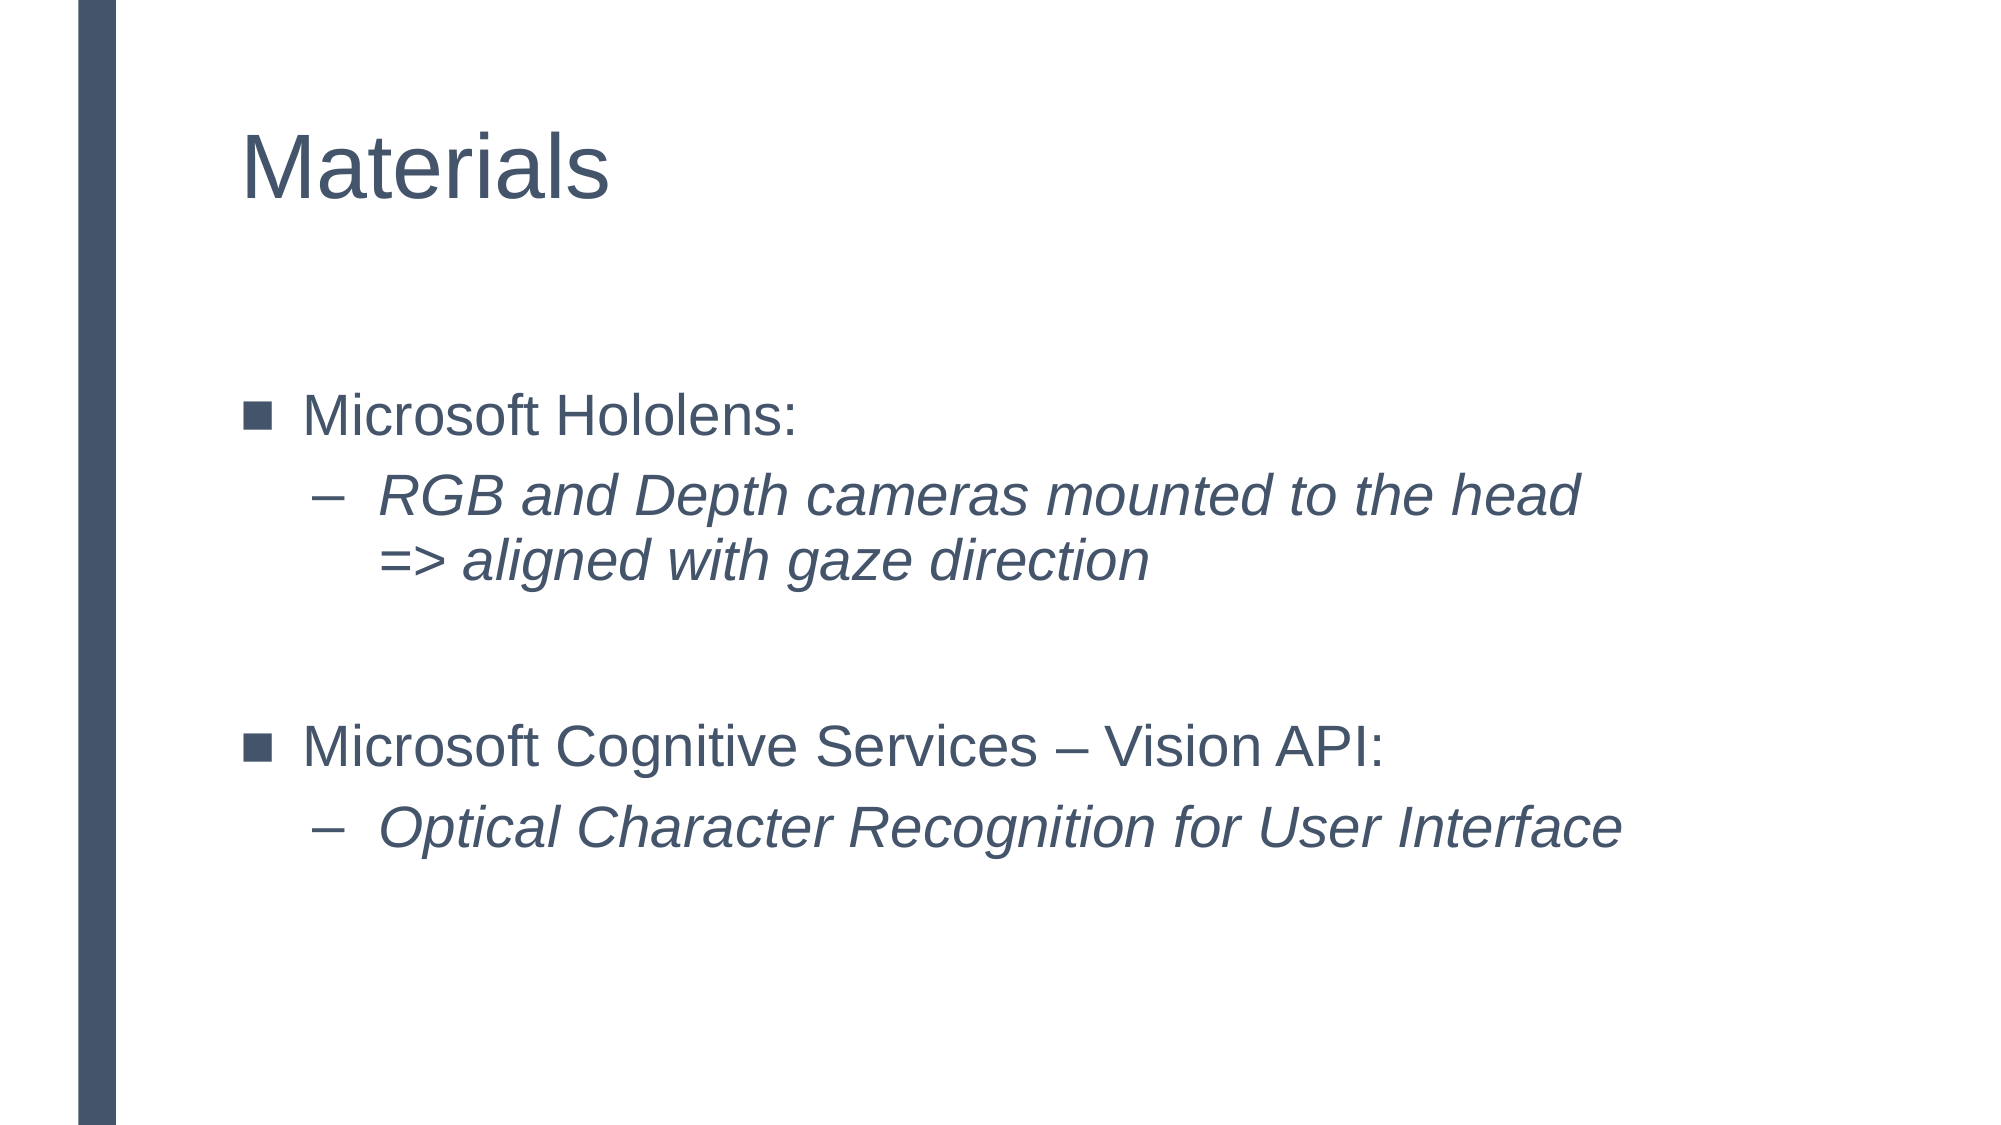

# Materials
Microsoft Hololens:
RGB and Depth cameras mounted to the head
=> aligned with gaze direction

Microsoft Cognitive Services – Vision API:
Optical Character Recognition for User Interface